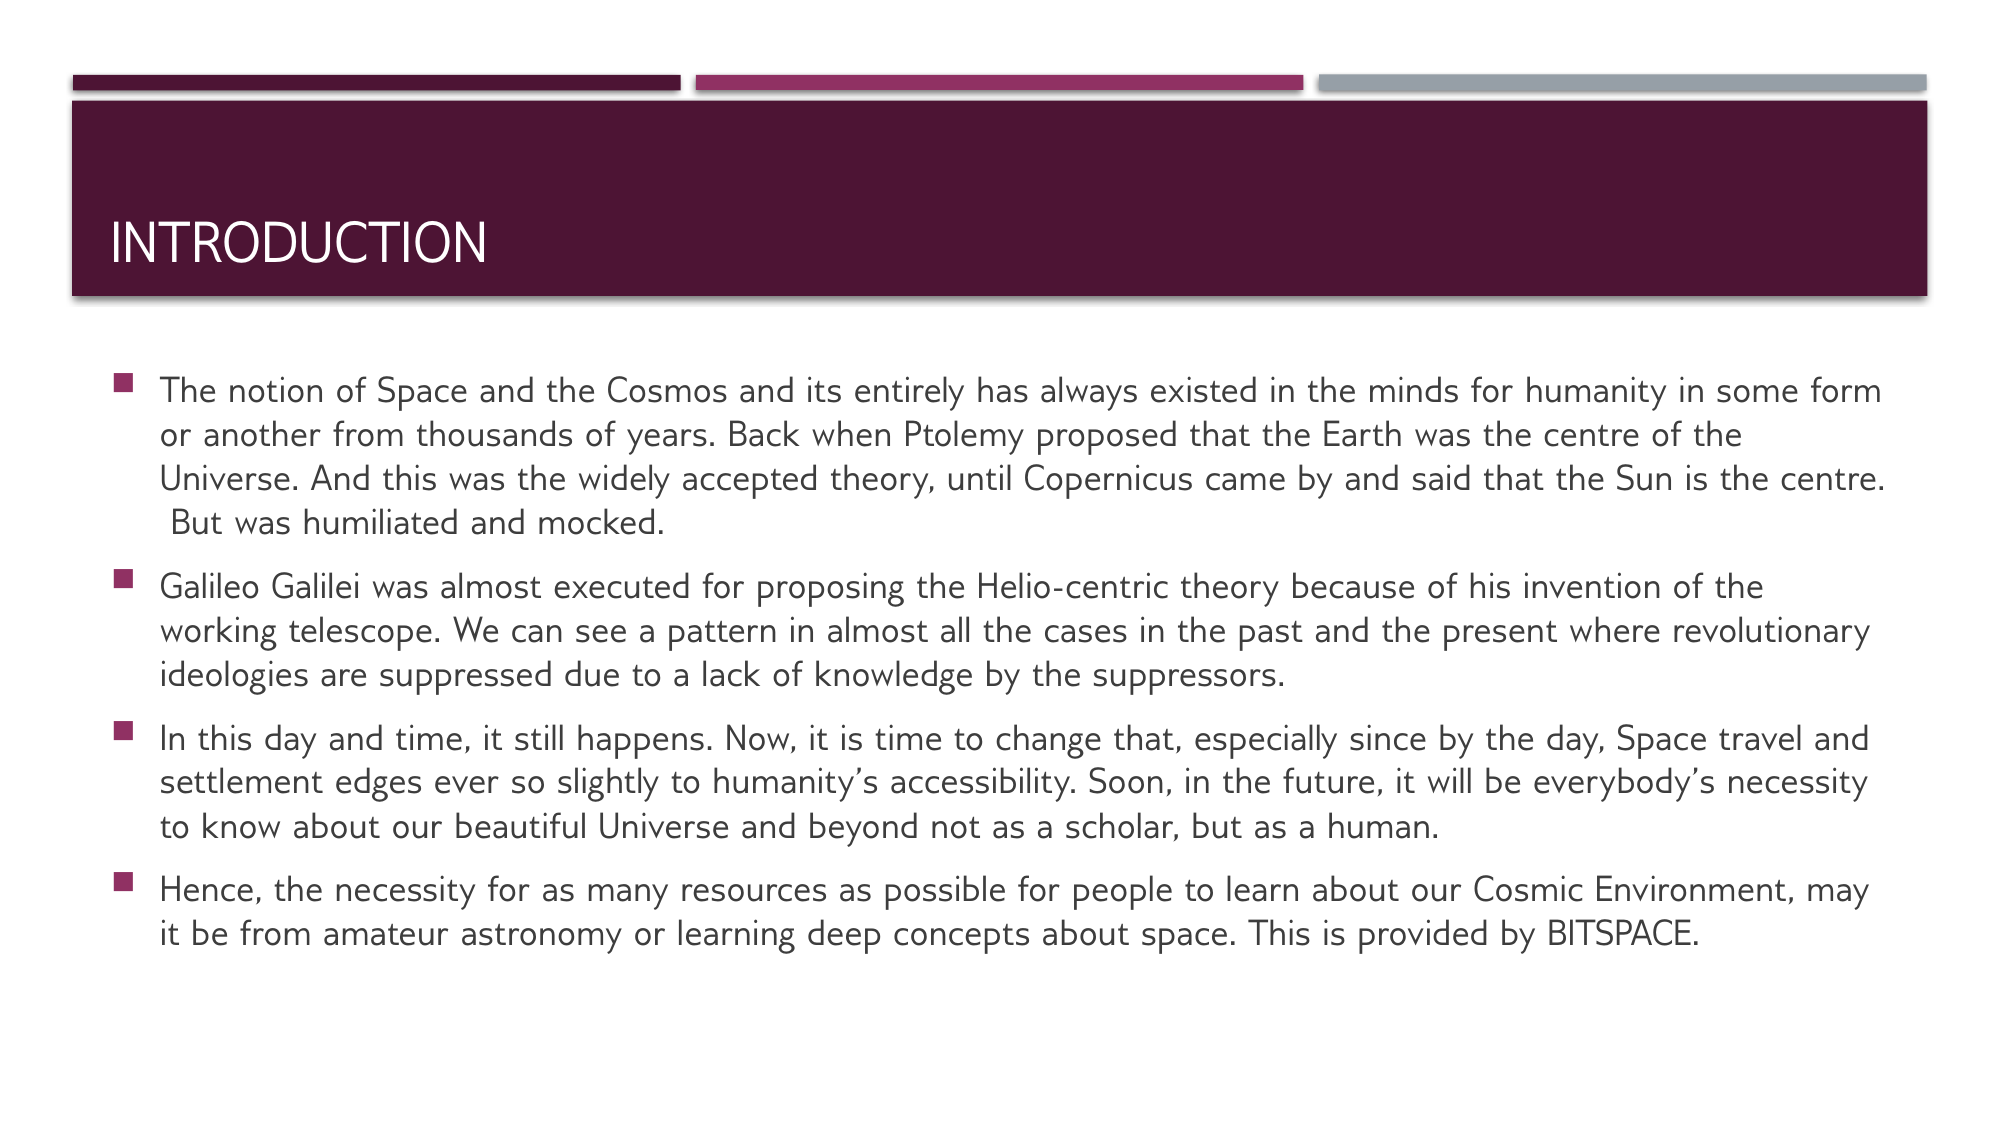

# Introduction
The notion of Space and the Cosmos and its entirely has always existed in the minds for humanity in some form or another from thousands of years. Back when Ptolemy proposed that the Earth was the centre of the Universe. And this was the widely accepted theory, until Copernicus came by and said that the Sun is the centre.  But was humiliated and mocked.
Galileo Galilei was almost executed for proposing the Helio-centric theory because of his invention of the working telescope. We can see a pattern in almost all the cases in the past and the present where revolutionary ideologies are suppressed due to a lack of knowledge by the suppressors.
In this day and time, it still happens. Now, it is time to change that, especially since by the day, Space travel and settlement edges ever so slightly to humanity’s accessibility. Soon, in the future, it will be everybody’s necessity to know about our beautiful Universe and beyond not as a scholar, but as a human.
Hence, the necessity for as many resources as possible for people to learn about our Cosmic Environment, may it be from amateur astronomy or learning deep concepts about space. This is provided by BITSPACE.